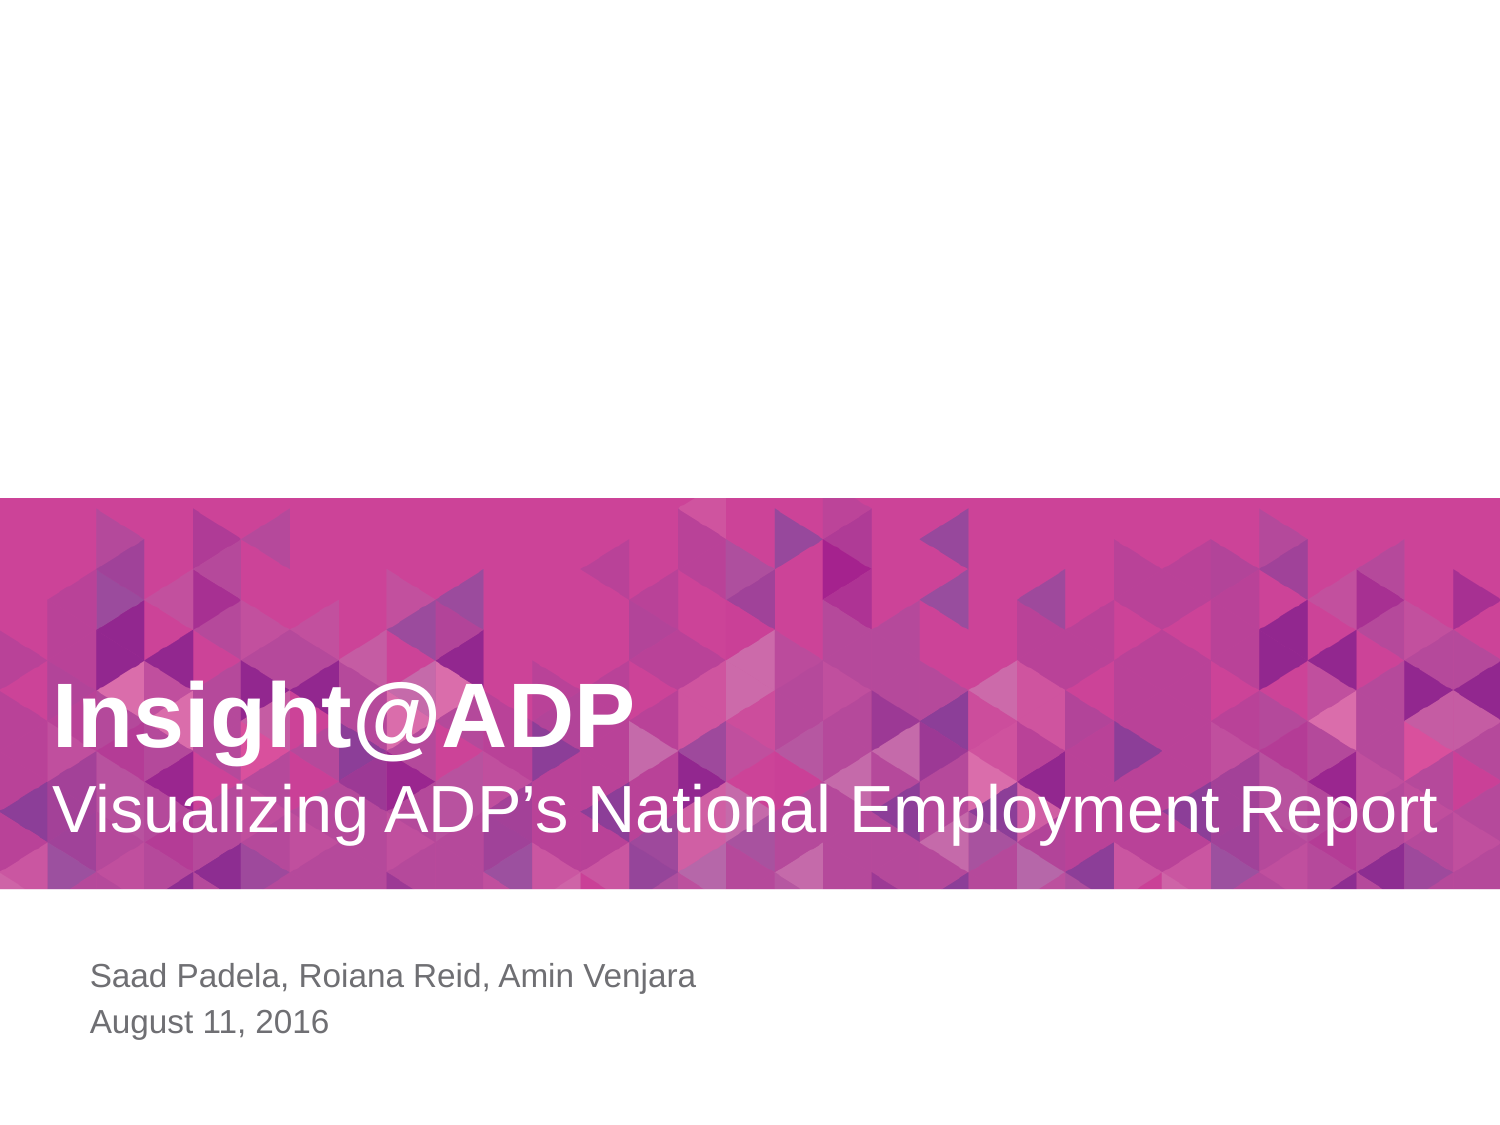

# Insight@ADP Visualizing ADP’s National Employment Report
Saad Padela, Roiana Reid, Amin Venjara
August 11, 2016